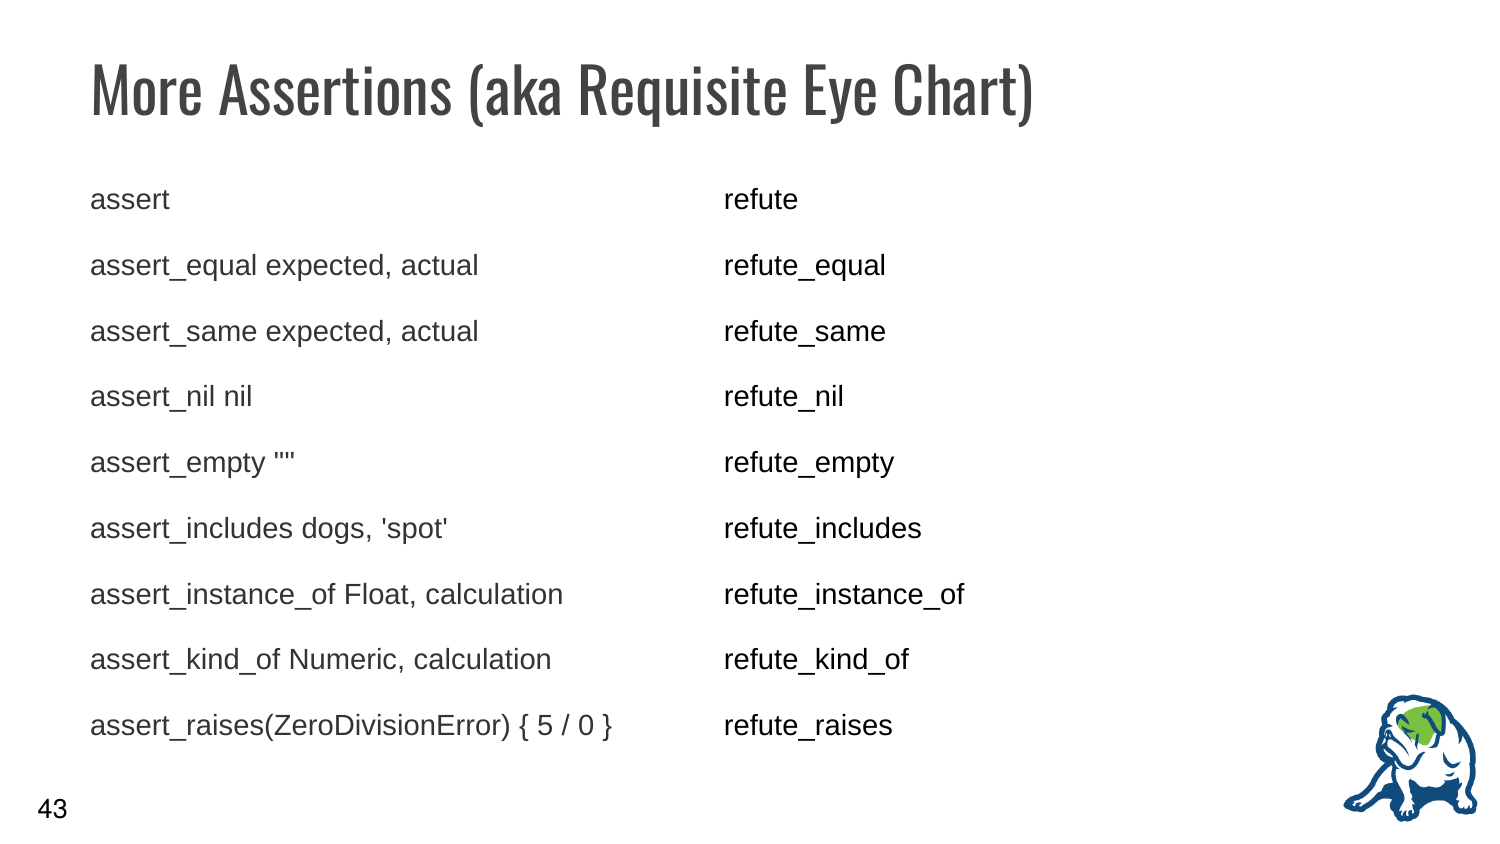

# More Assertions (aka Requisite Eye Chart)
assert
assert_equal expected, actual
assert_same expected, actual
assert_nil nil
assert_empty ""
assert_includes dogs, 'spot'
assert_instance_of Float, calculation
assert_kind_of Numeric, calculation
assert_raises(ZeroDivisionError) { 5 / 0 }
refute
refute_equal
refute_same
refute_nil
refute_empty
refute_includes
refute_instance_of
refute_kind_of
refute_raises
43